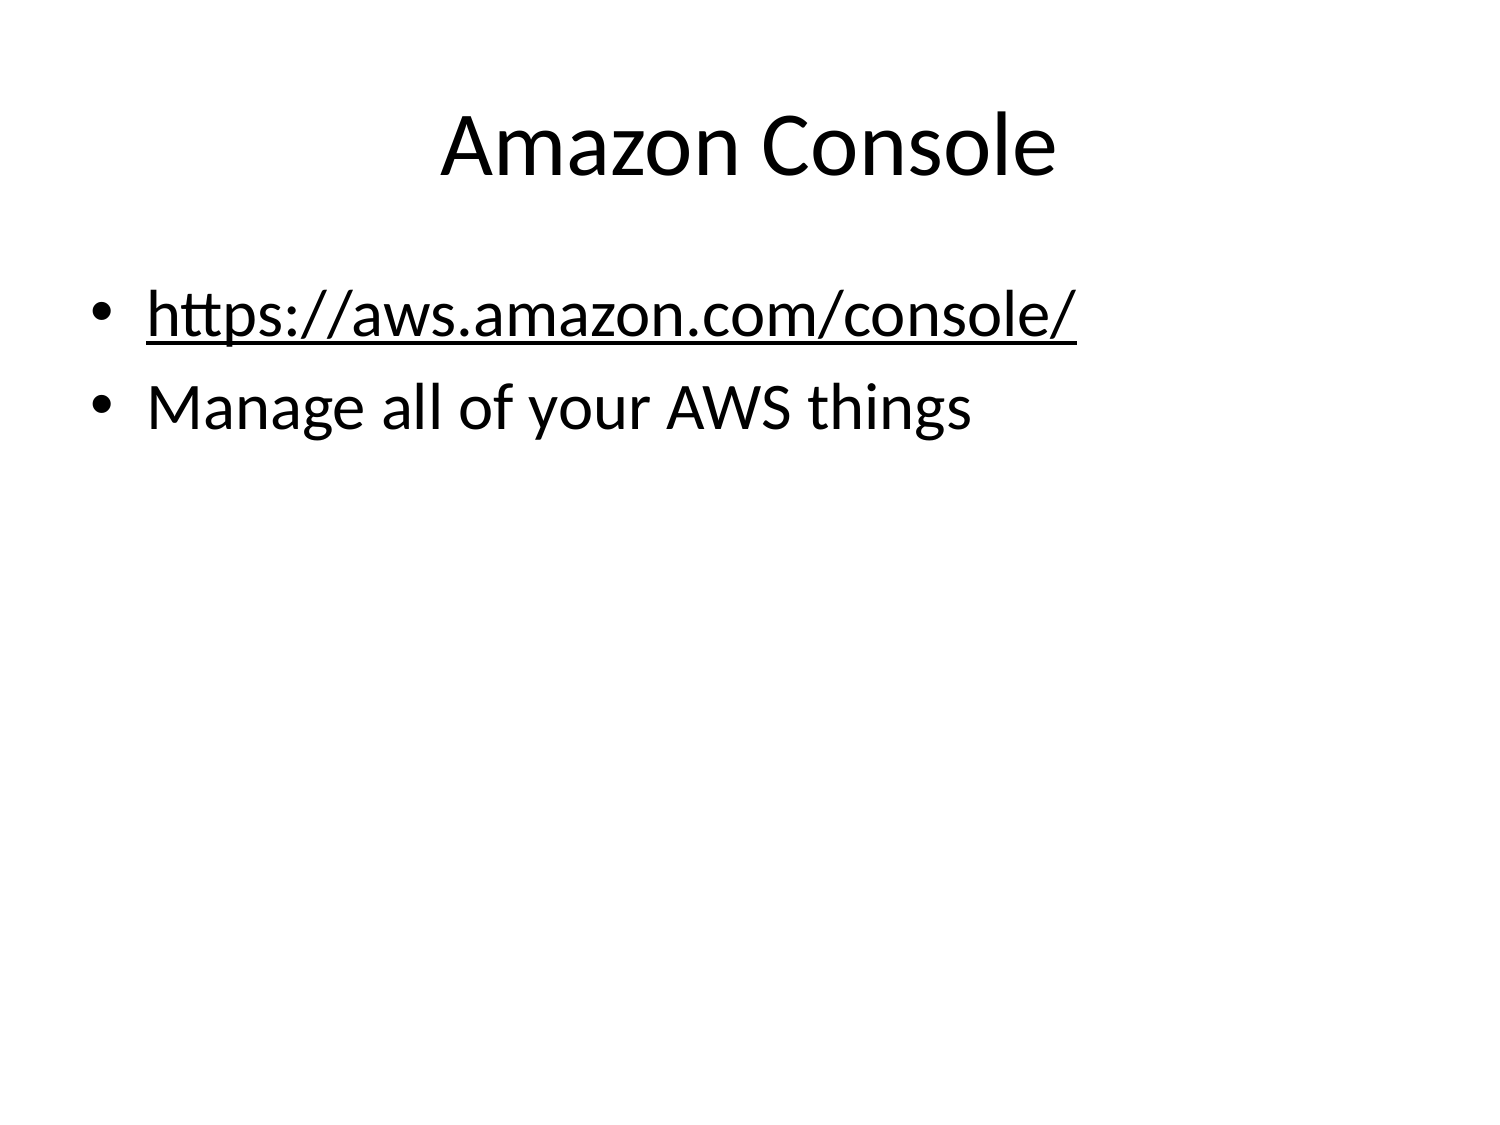

# Amazon Console
https://aws.amazon.com/console/
Manage all of your AWS things